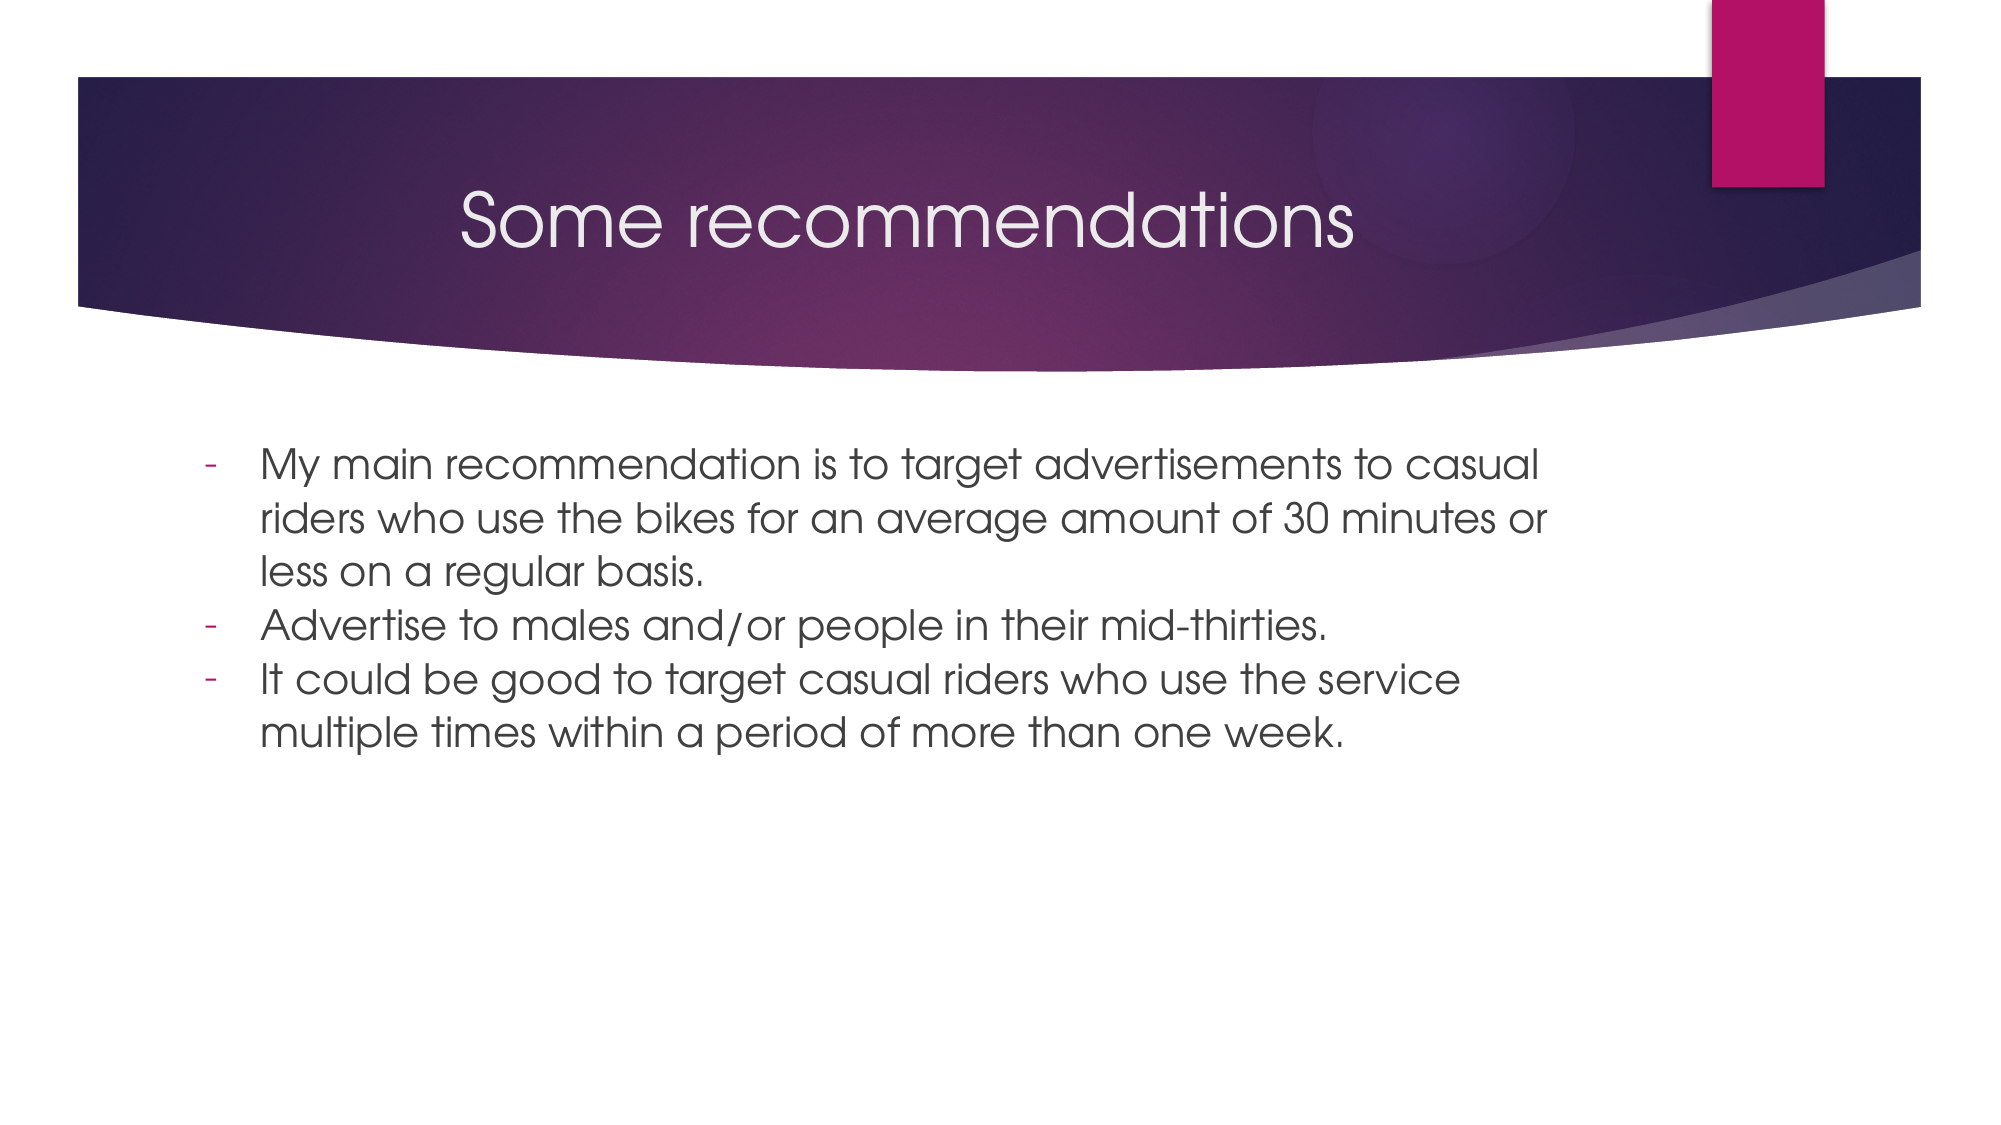

# Some recommendations
My main recommendation is to target advertisements to casual riders who use the bikes for an average amount of 30 minutes or less on a regular basis.
Advertise to males and/or people in their mid-thirties.
It could be good to target casual riders who use the service multiple times within a period of more than one week.